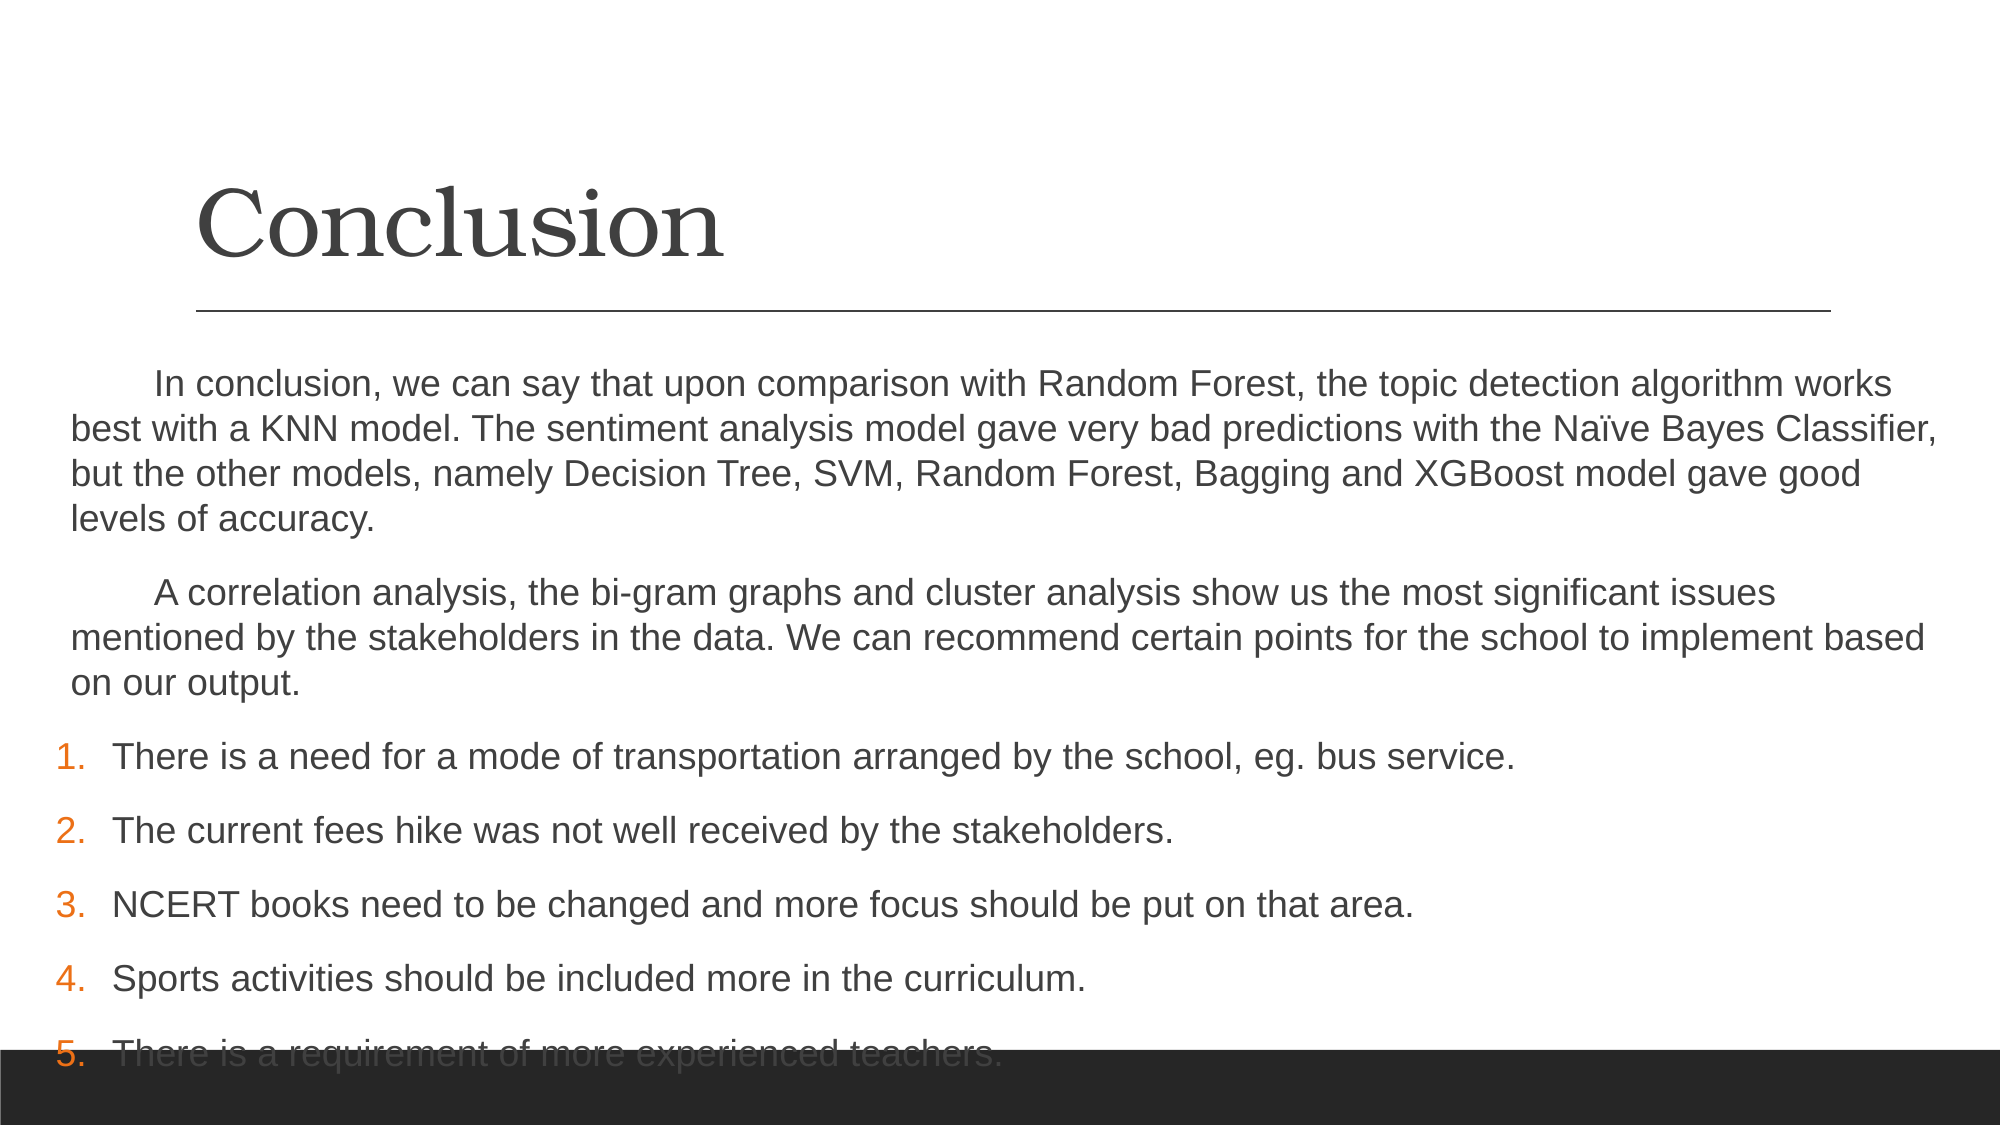

# Conclusion
In conclusion, we can say that upon comparison with Random Forest, the topic detection algorithm works best with a KNN model. The sentiment analysis model gave very bad predictions with the Naïve Bayes Classifier, but the other models, namely Decision Tree, SVM, Random Forest, Bagging and XGBoost model gave good levels of accuracy.
A correlation analysis, the bi-gram graphs and cluster analysis show us the most significant issues mentioned by the stakeholders in the data. We can recommend certain points for the school to implement based on our output.
There is a need for a mode of transportation arranged by the school, eg. bus service.
The current fees hike was not well received by the stakeholders.
NCERT books need to be changed and more focus should be put on that area.
Sports activities should be included more in the curriculum.
There is a requirement of more experienced teachers.